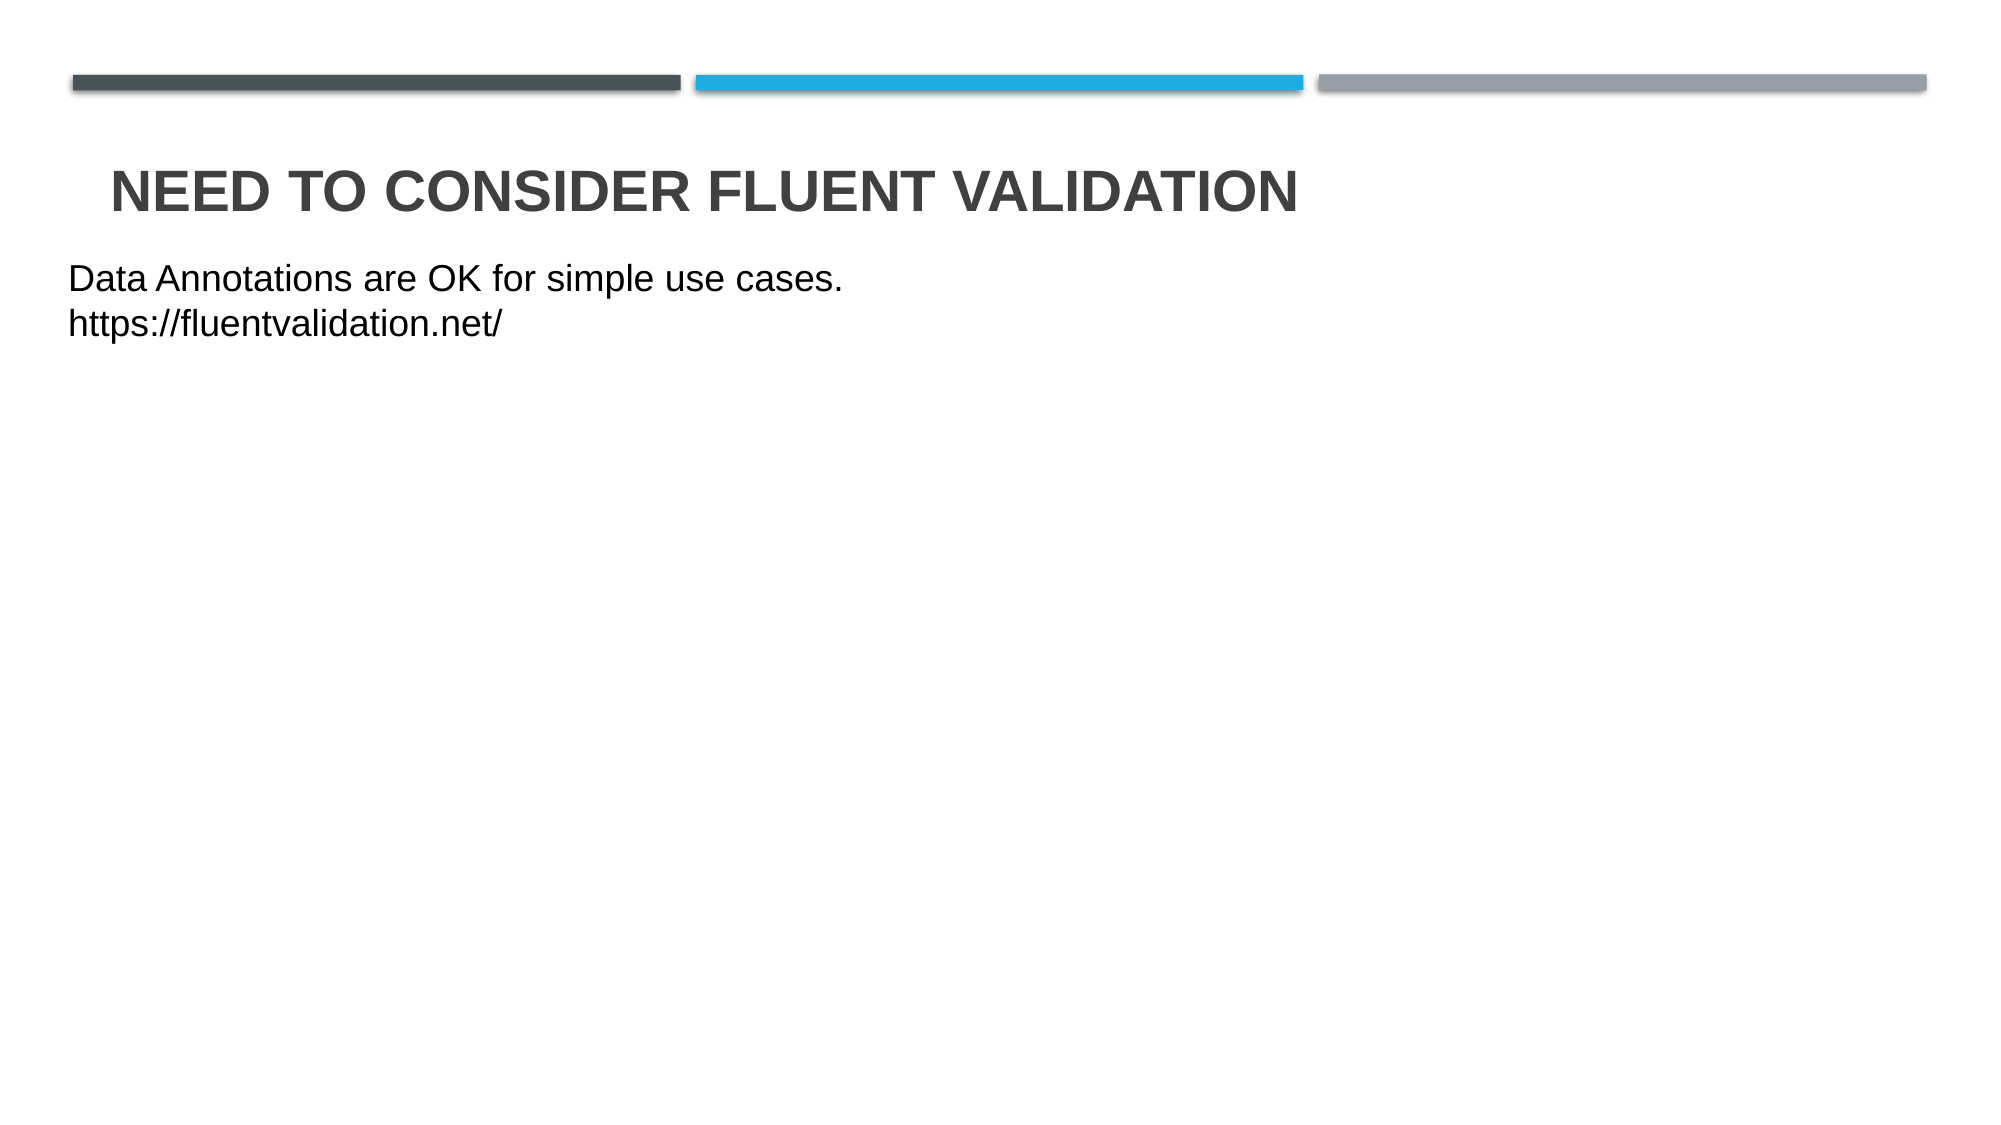

# Need to consider fluent validation
Data Annotations are OK for simple use cases.
https://fluentvalidation.net/